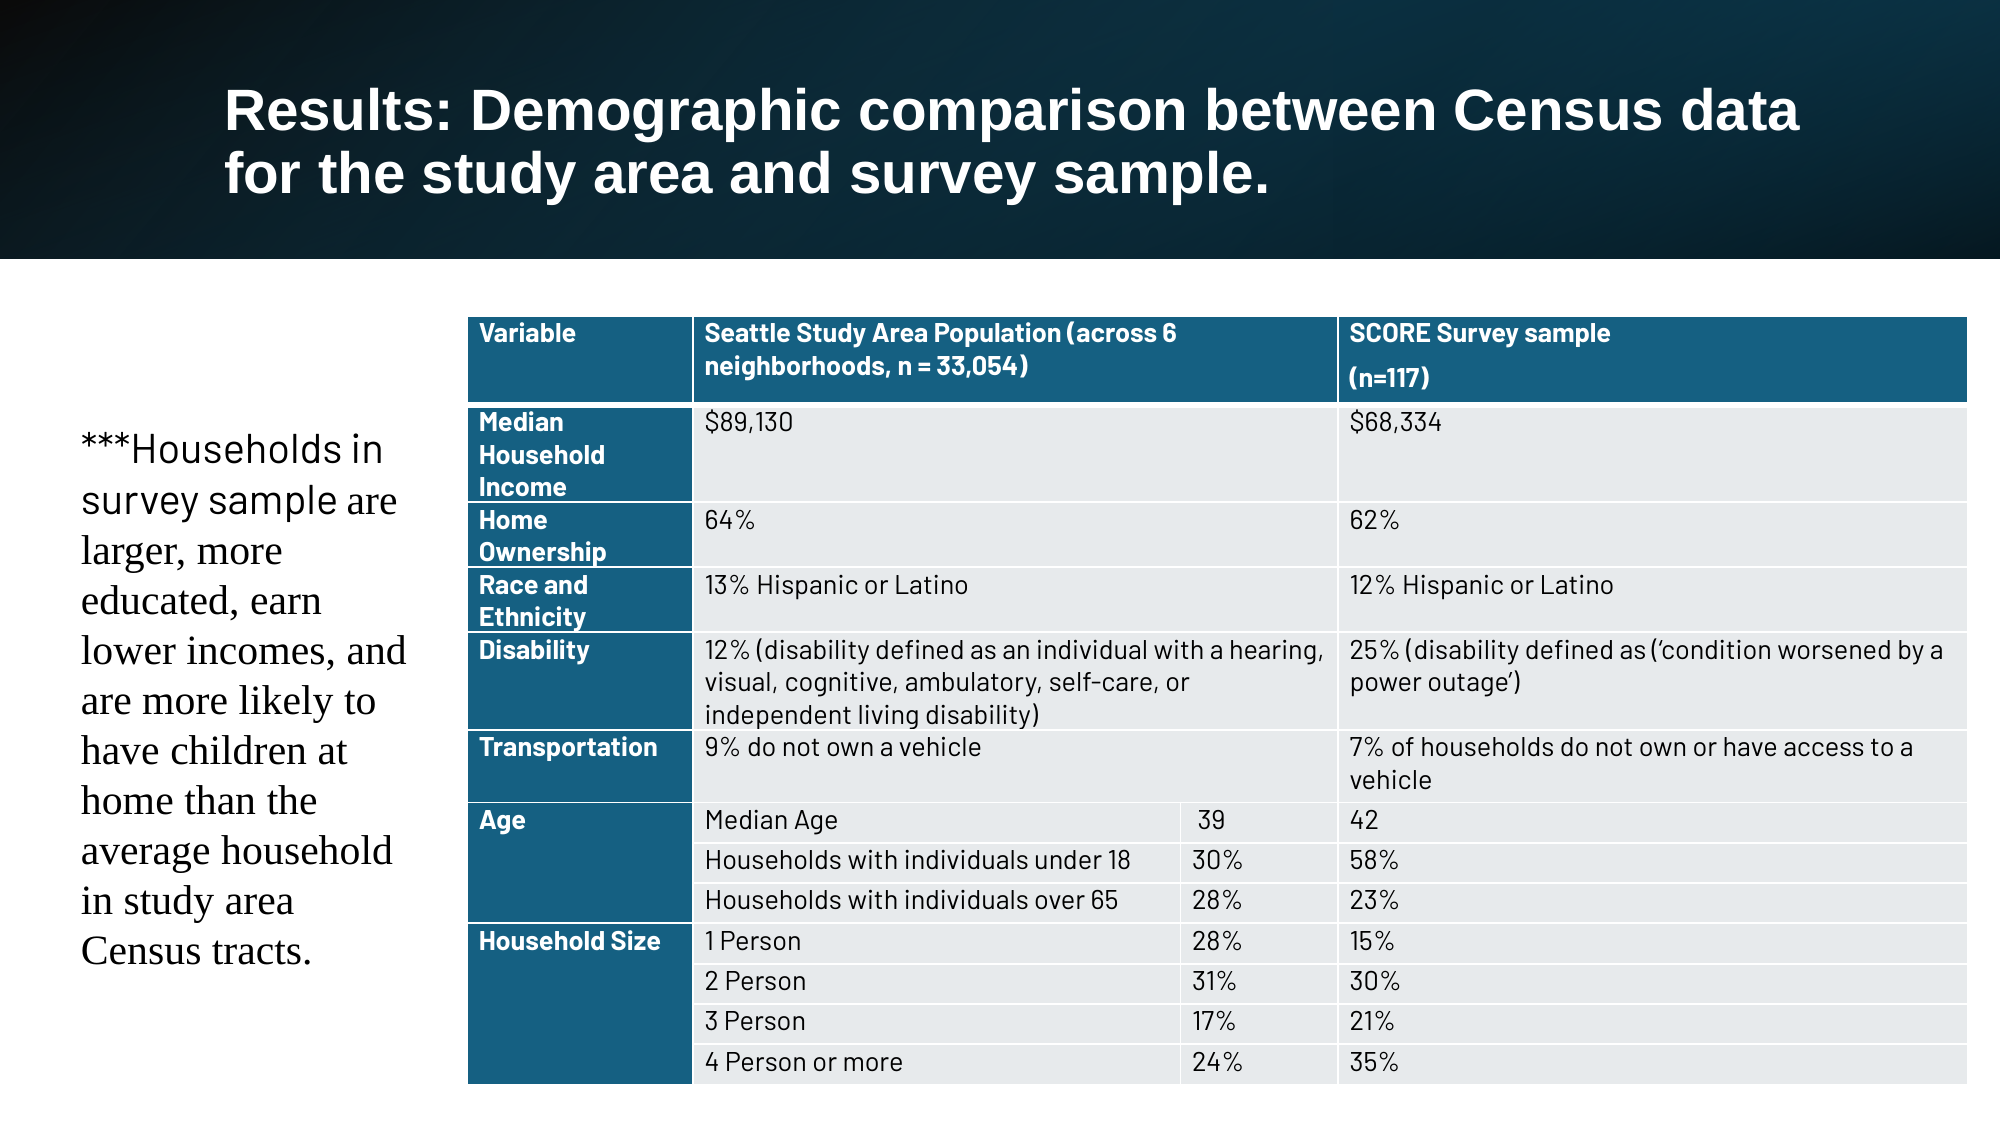

# Results: Demographic comparison between Census data for the study area and survey sample.
| Variable | Seattle Study Area Population (across 6 neighborhoods, n = 33,054) |  | SCORE Survey sample (n=117) |
| --- | --- | --- | --- |
| Median Household Income | $89,130 |  | $68,334 |
| Home Ownership | 64% |  | 62% |
| Race and Ethnicity | 13% Hispanic or Latino |  | 12% Hispanic or Latino |
| Disability | 12% (disability defined as an individual with a hearing, visual, cognitive, ambulatory, self-care, or independent living disability) |  | 25% (disability defined as (‘condition worsened by a power outage’) |
| Transportation | 9% do not own a vehicle |  | 7% of households do not own or have access to a vehicle |
| Age | Median Age | 39 | 42 |
|  | Households with individuals under 18 | 30% | 58% |
|  | Households with individuals over 65 | 28% | 23% |
| Household Size | 1 Person | 28% | 15% |
|  | 2 Person | 31% | 30% |
|  | 3 Person | 17% | 21% |
|  | 4 Person or more | 24% | 35% |
***Households in survey sample are larger, more educated, earn lower incomes, and are more likely to have children at home than the average household in study area Census tracts.